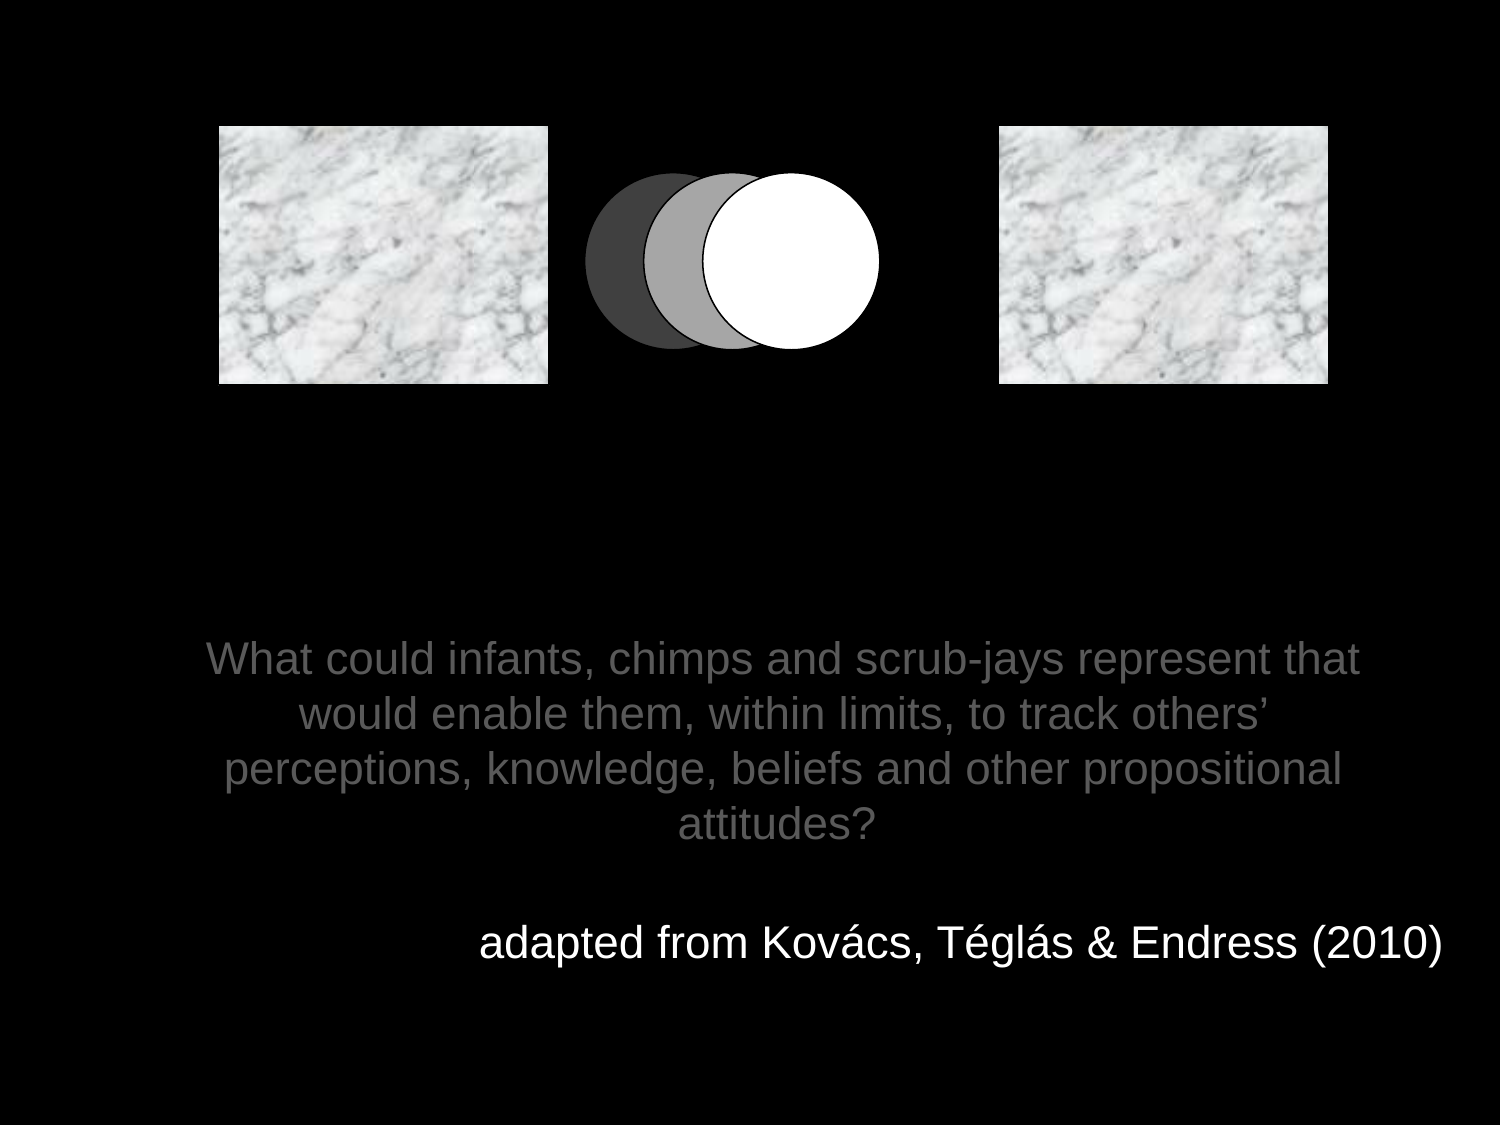

puzzle
What could infants, chimps and scrub-jays represent that would enable them, within limits, to track others’ perceptions, knowledge, beliefs and other propositional attitudes?
adapted from Kovács, Téglás & Endress (2010)